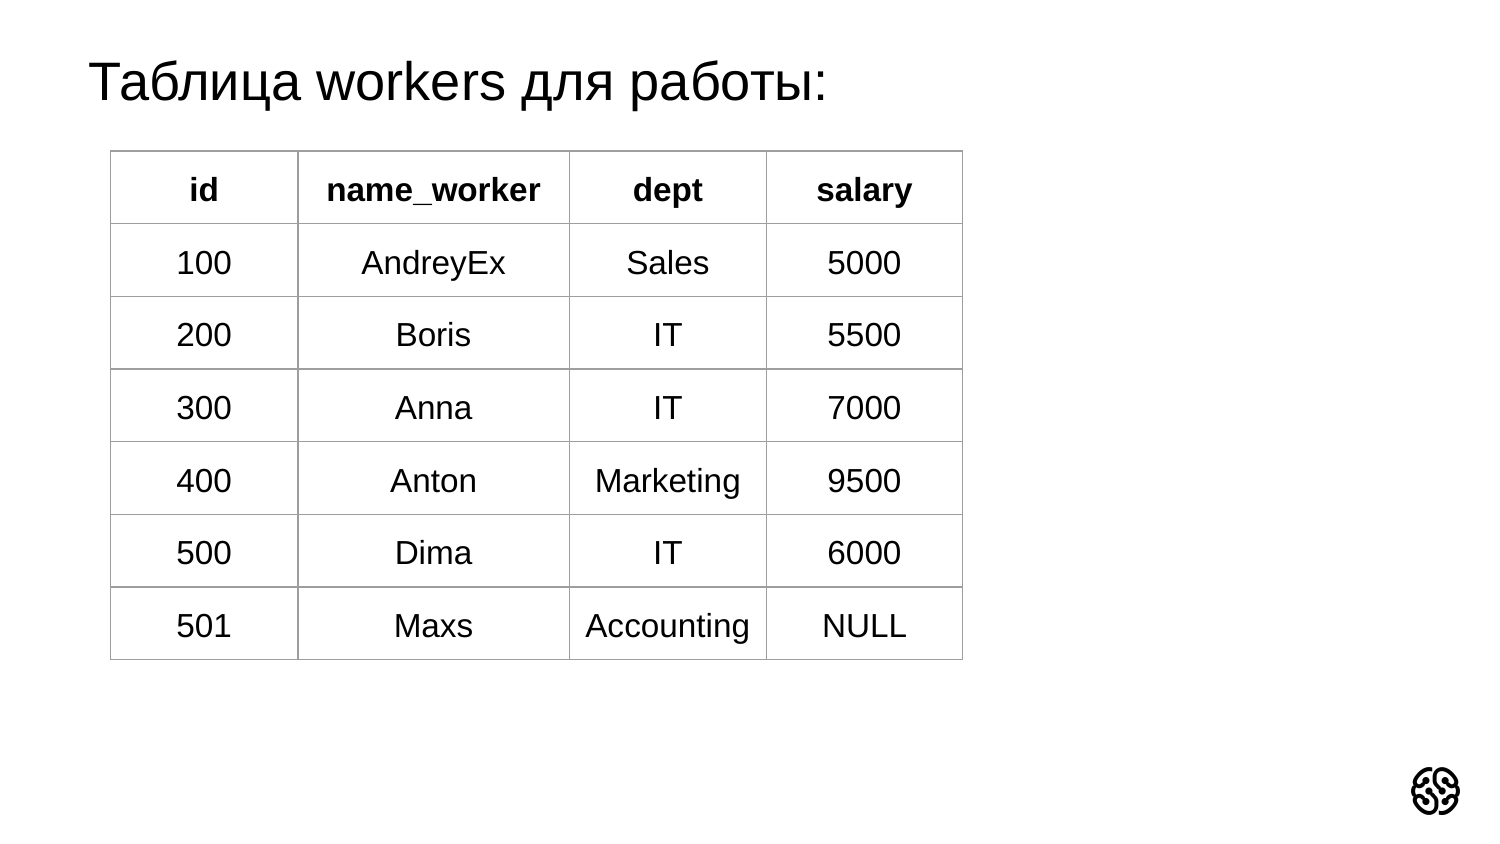

# Таблица workers для работы:
| id | name\_worker | dept | salary |
| --- | --- | --- | --- |
| 100 | AndreyEx | Sales | 5000 |
| 200 | Boris | IT | 5500 |
| 300 | Anna | IT | 7000 |
| 400 | Anton | Marketing | 9500 |
| 500 | Dima | IT | 6000 |
| 501 | Maxs | Accounting | NULL |